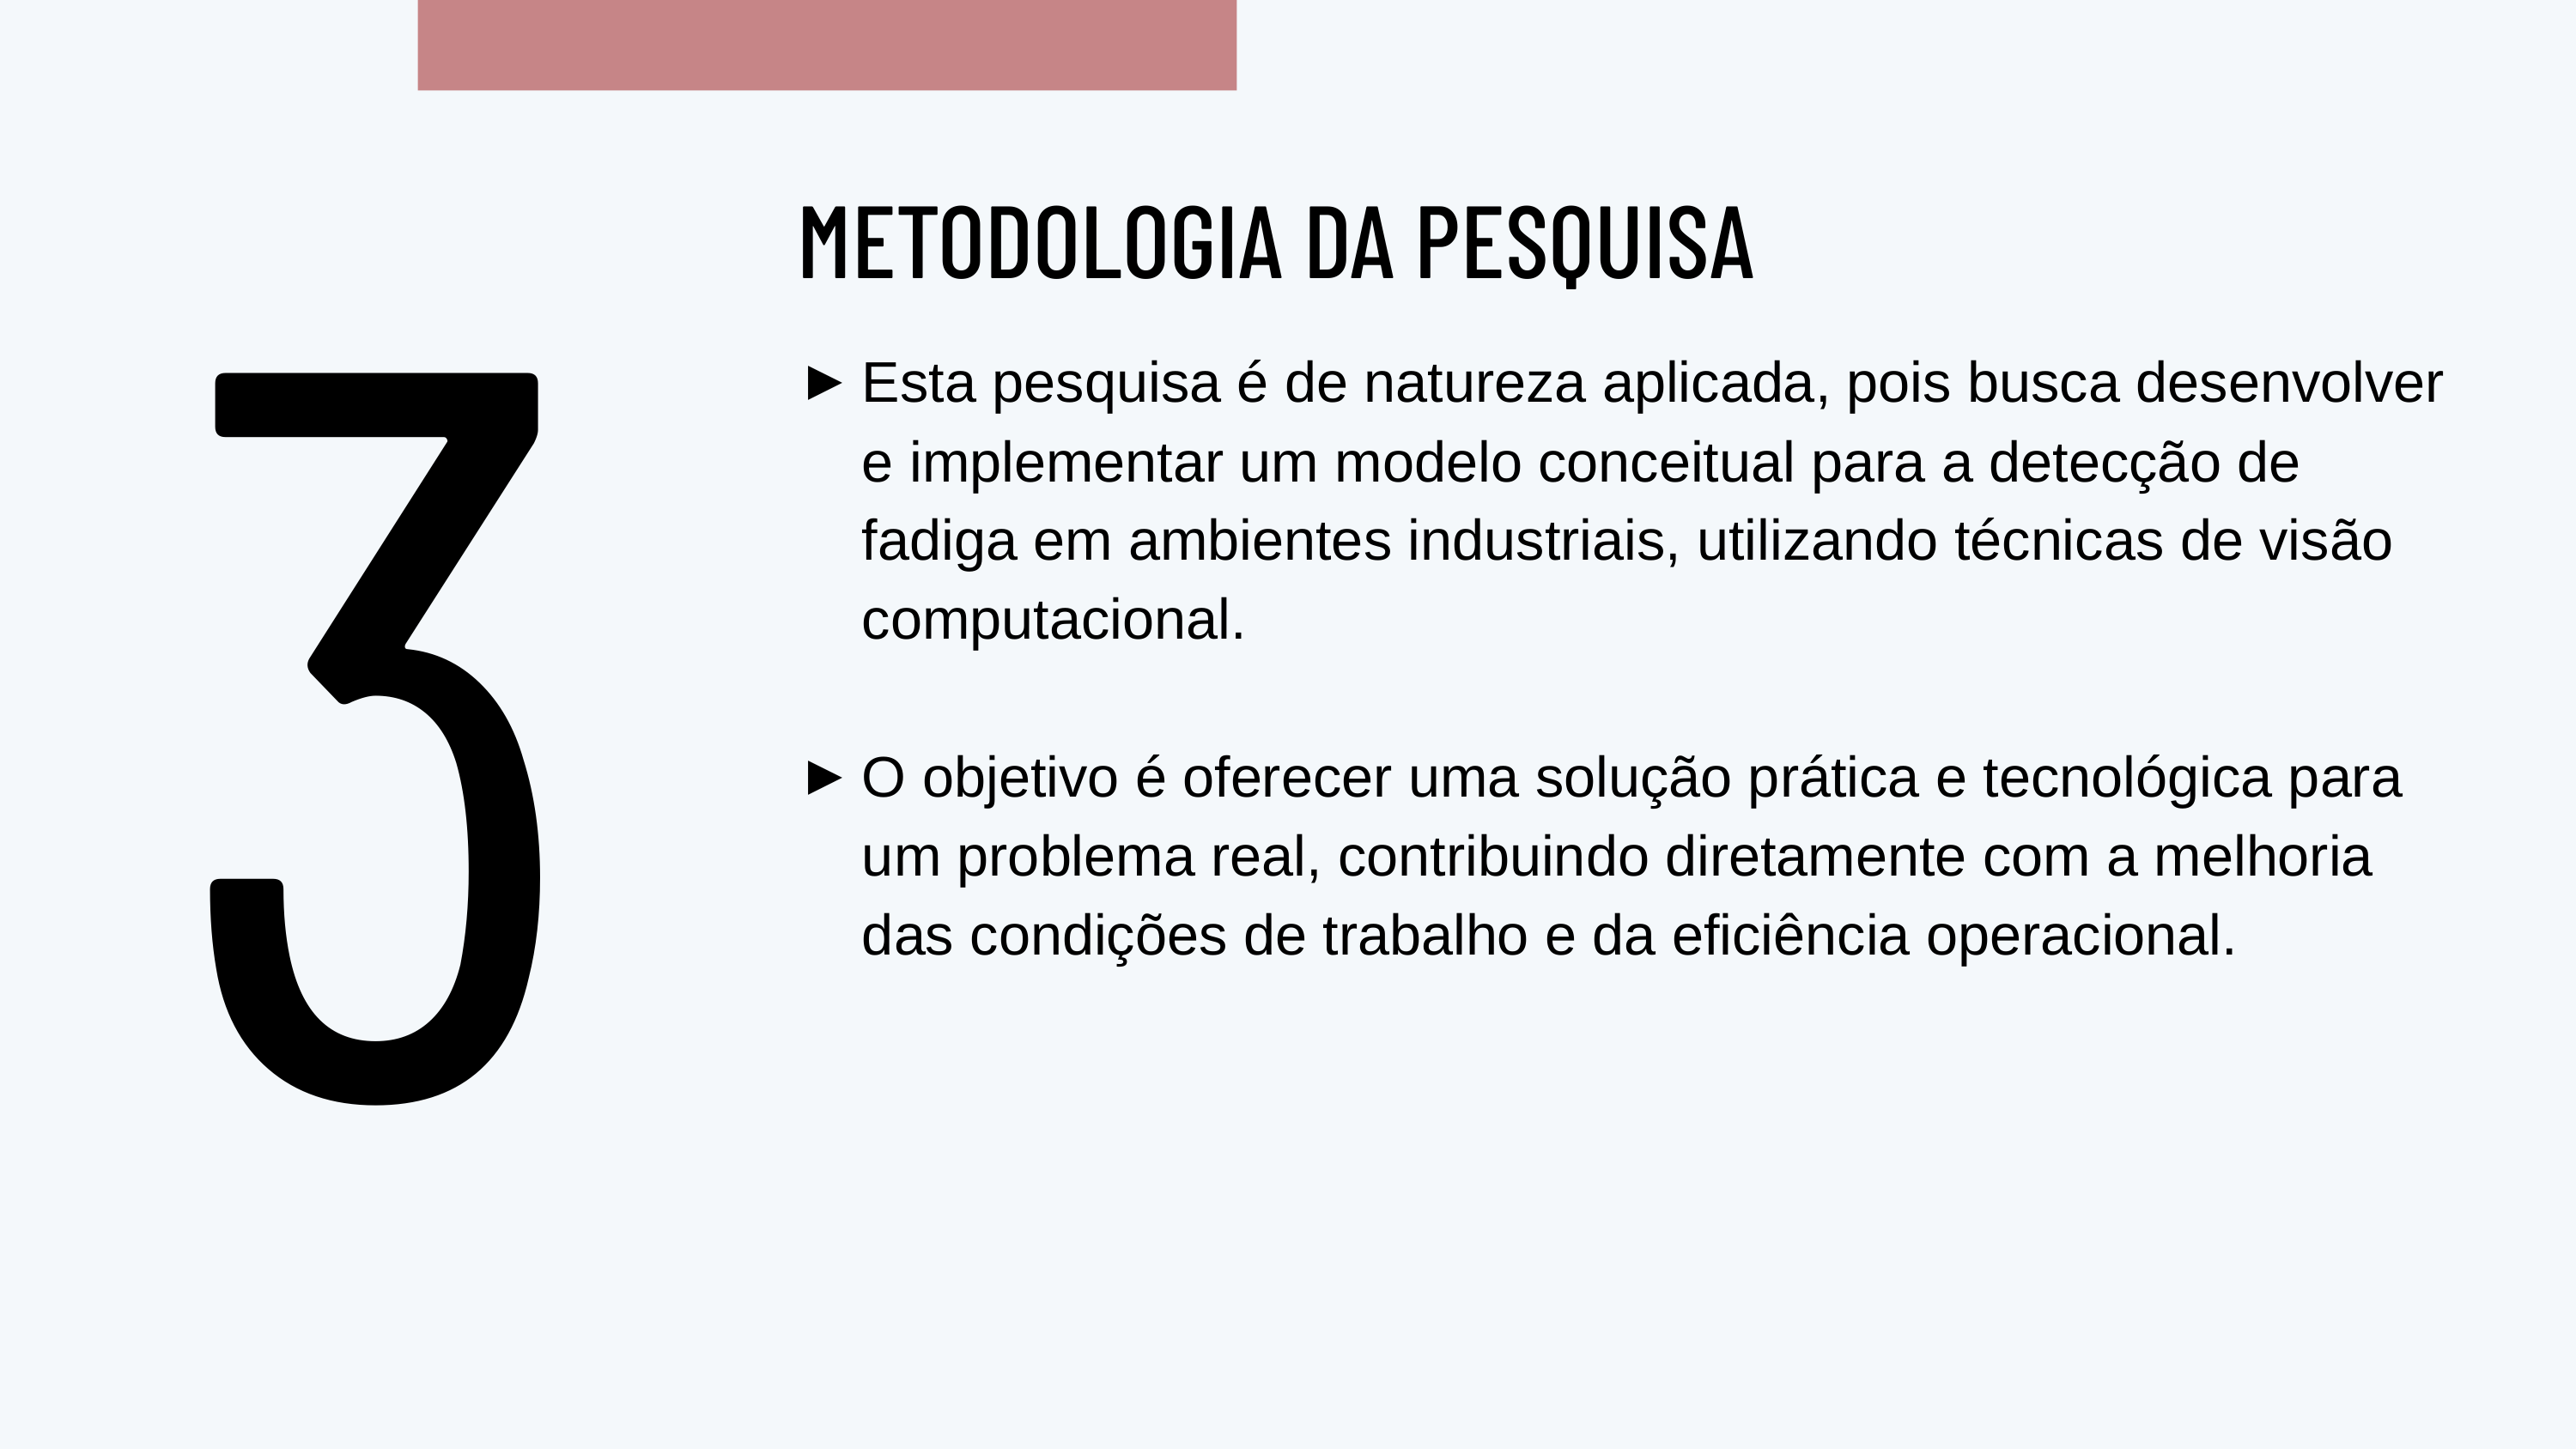

3

METODOLOGIA DA PESQUISA
Esta pesquisa é de natureza aplicada, pois busca desenvolver e implementar um modelo conceitual para a detecção de fadiga em ambientes industriais, utilizando técnicas de visão computacional.

O objetivo é oferecer uma solução prática e tecnológica para um problema real, contribuindo diretamente com a melhoria das condições de trabalho e da eficiência operacional.